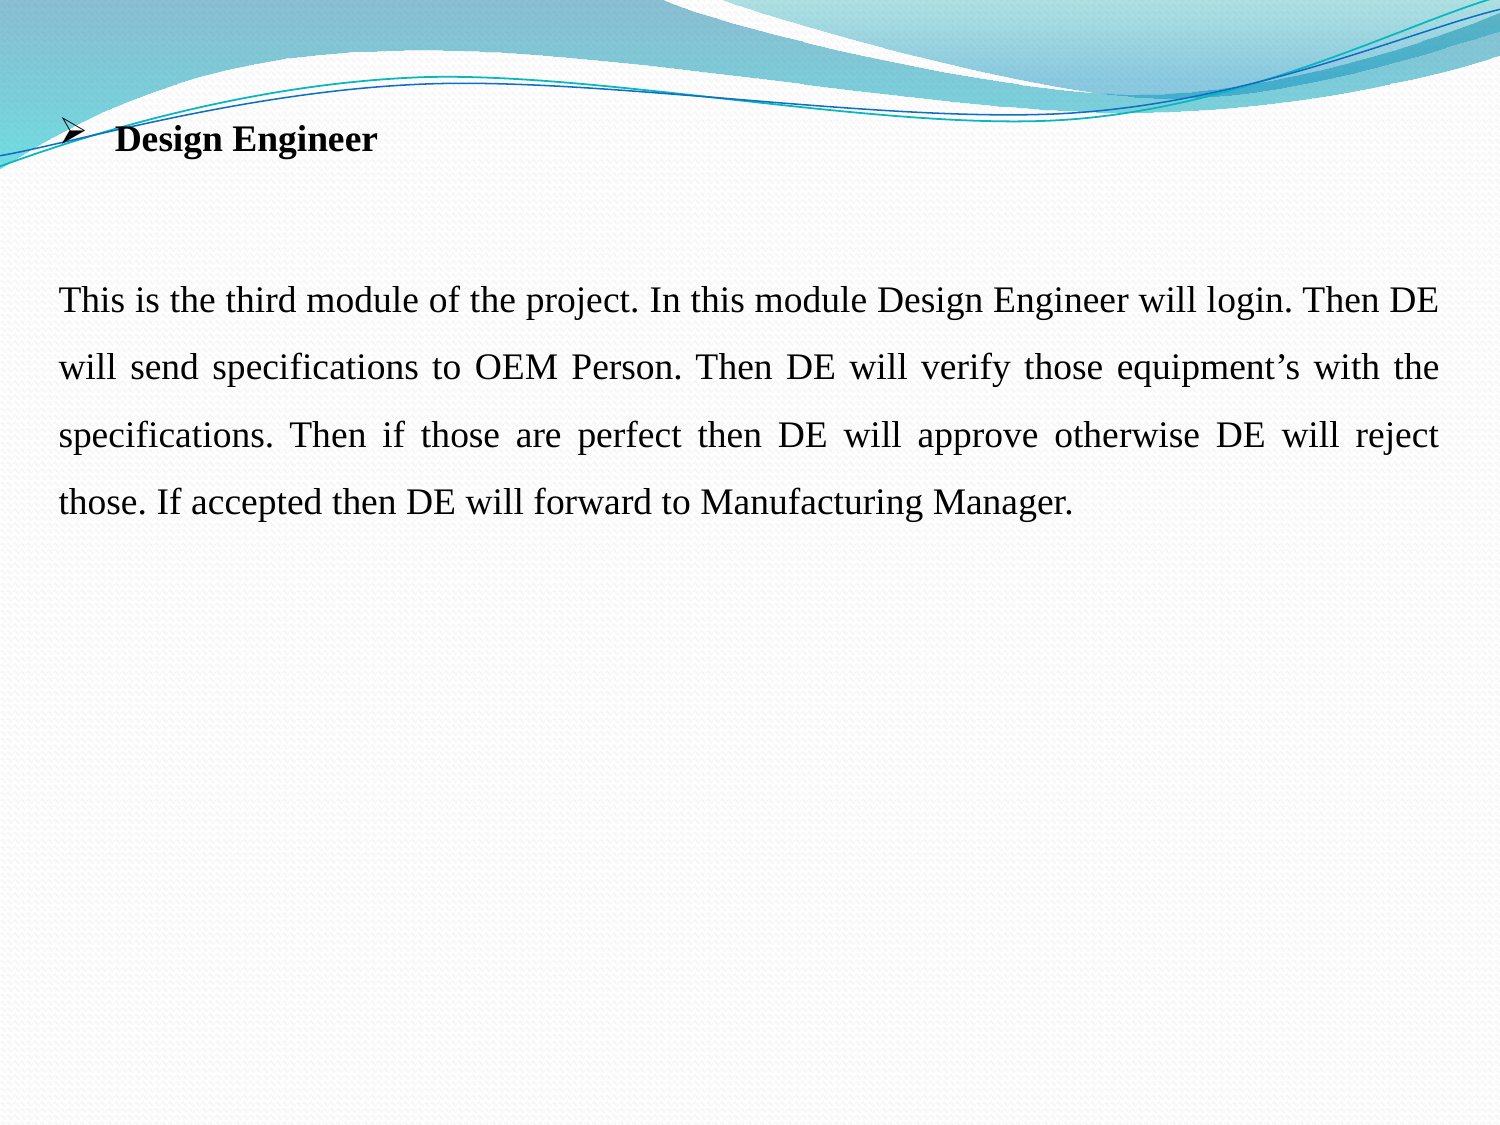

Design Engineer

This is the third module of the project. In this module Design Engineer will login. Then DE will send specifications to OEM Person. Then DE will verify those equipment’s with the specifications. Then if those are perfect then DE will approve otherwise DE will reject those. If accepted then DE will forward to Manufacturing Manager.